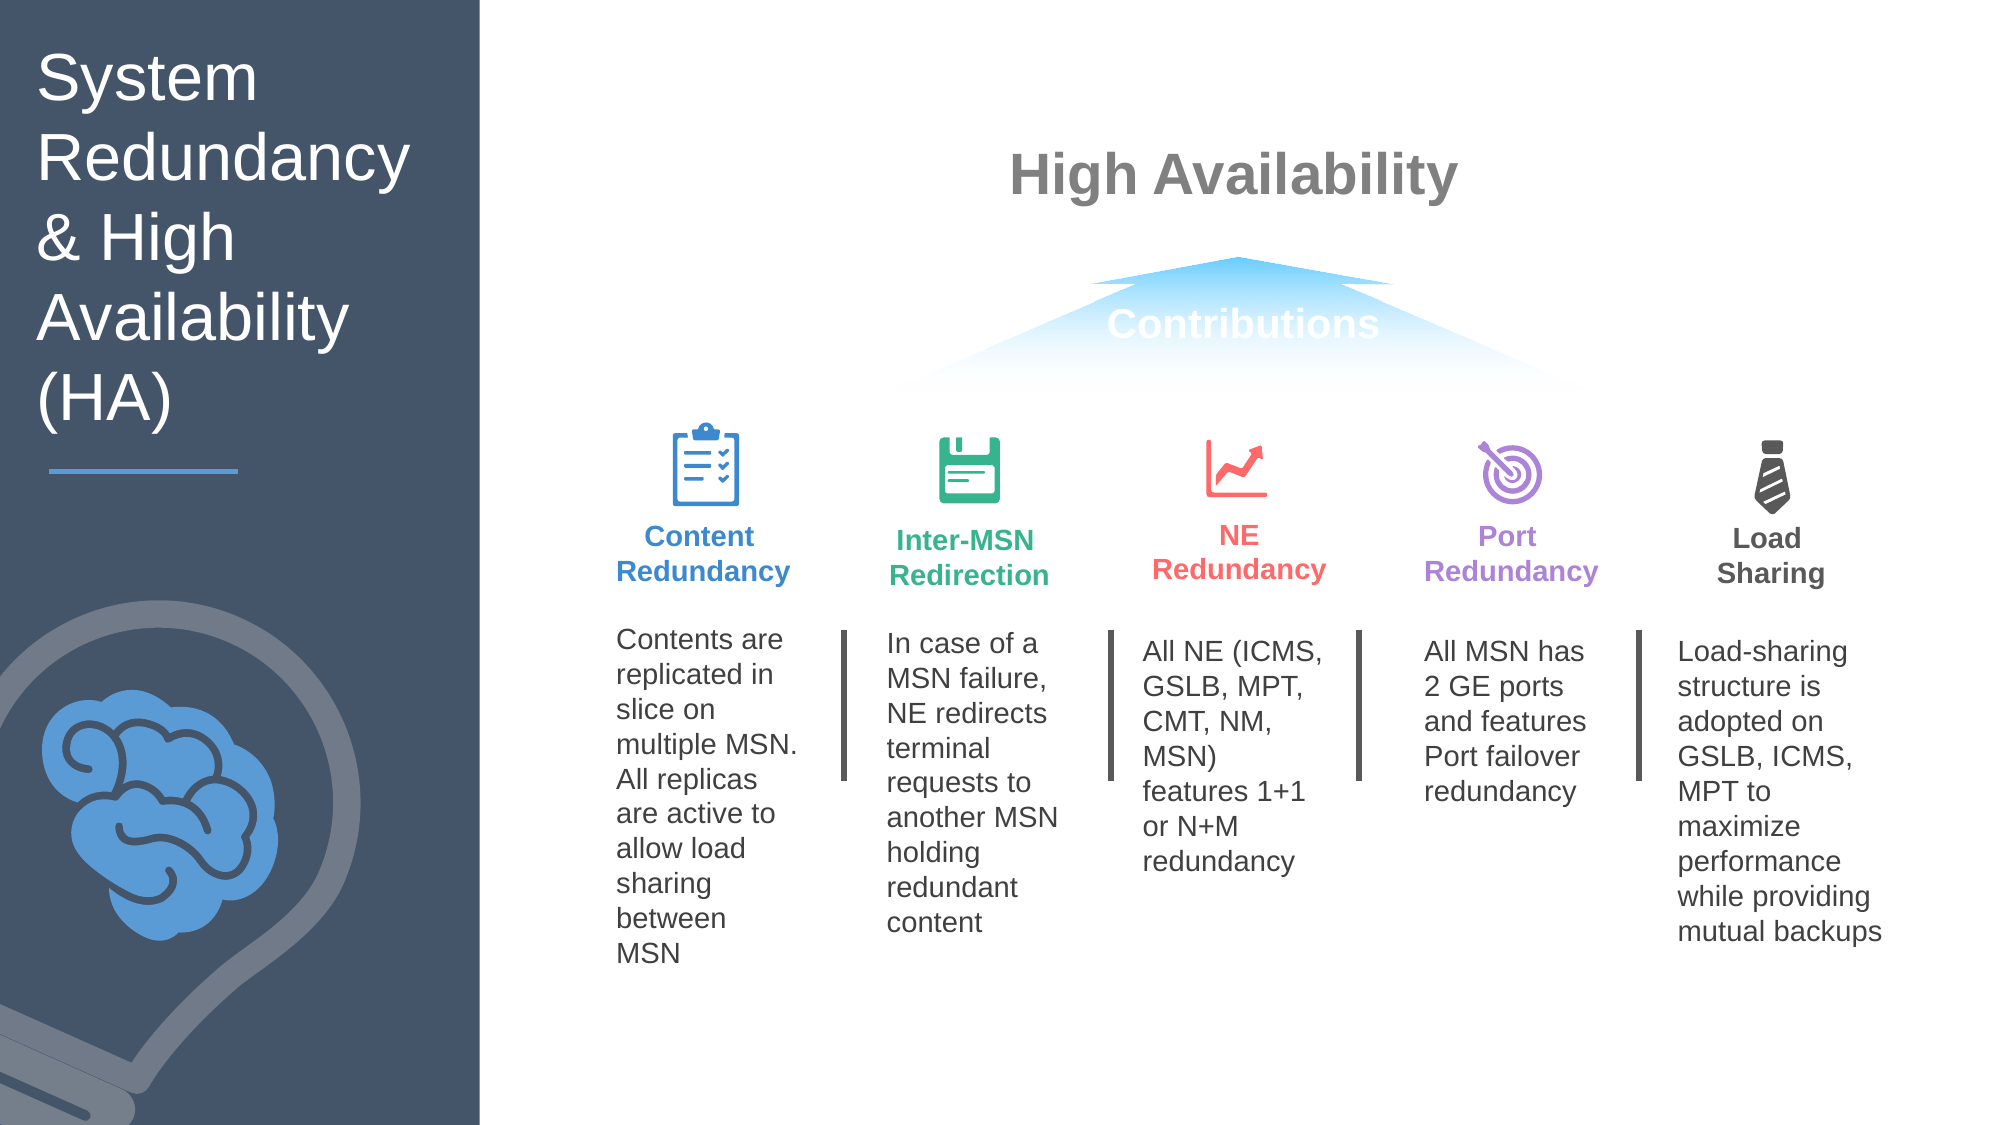

System Redundancy & High Availability (HA)
High Availability

Contributions

NE
Redundancy
Content
Redundancy
Port
Redundancy
Load
Sharing
Inter-MSN
Redirection
Contents are
replicated in
slice on
multiple MSN. All replicas
are active to allow load
sharing
between
MSN
In case of a
MSN failure,
NE redirects
terminal
requests to
another MSN
holding
redundant
content
Load-sharing
structure is
adopted on
GSLB, ICMS,
MPT to
maximize
performance
while providing
mutual backups
All NE (ICMS,
GSLB, MPT,
CMT, NM,
MSN)
features 1+1
or N+M
redundancy
All MSN has 2 GE ports
and features Port failover
redundancy